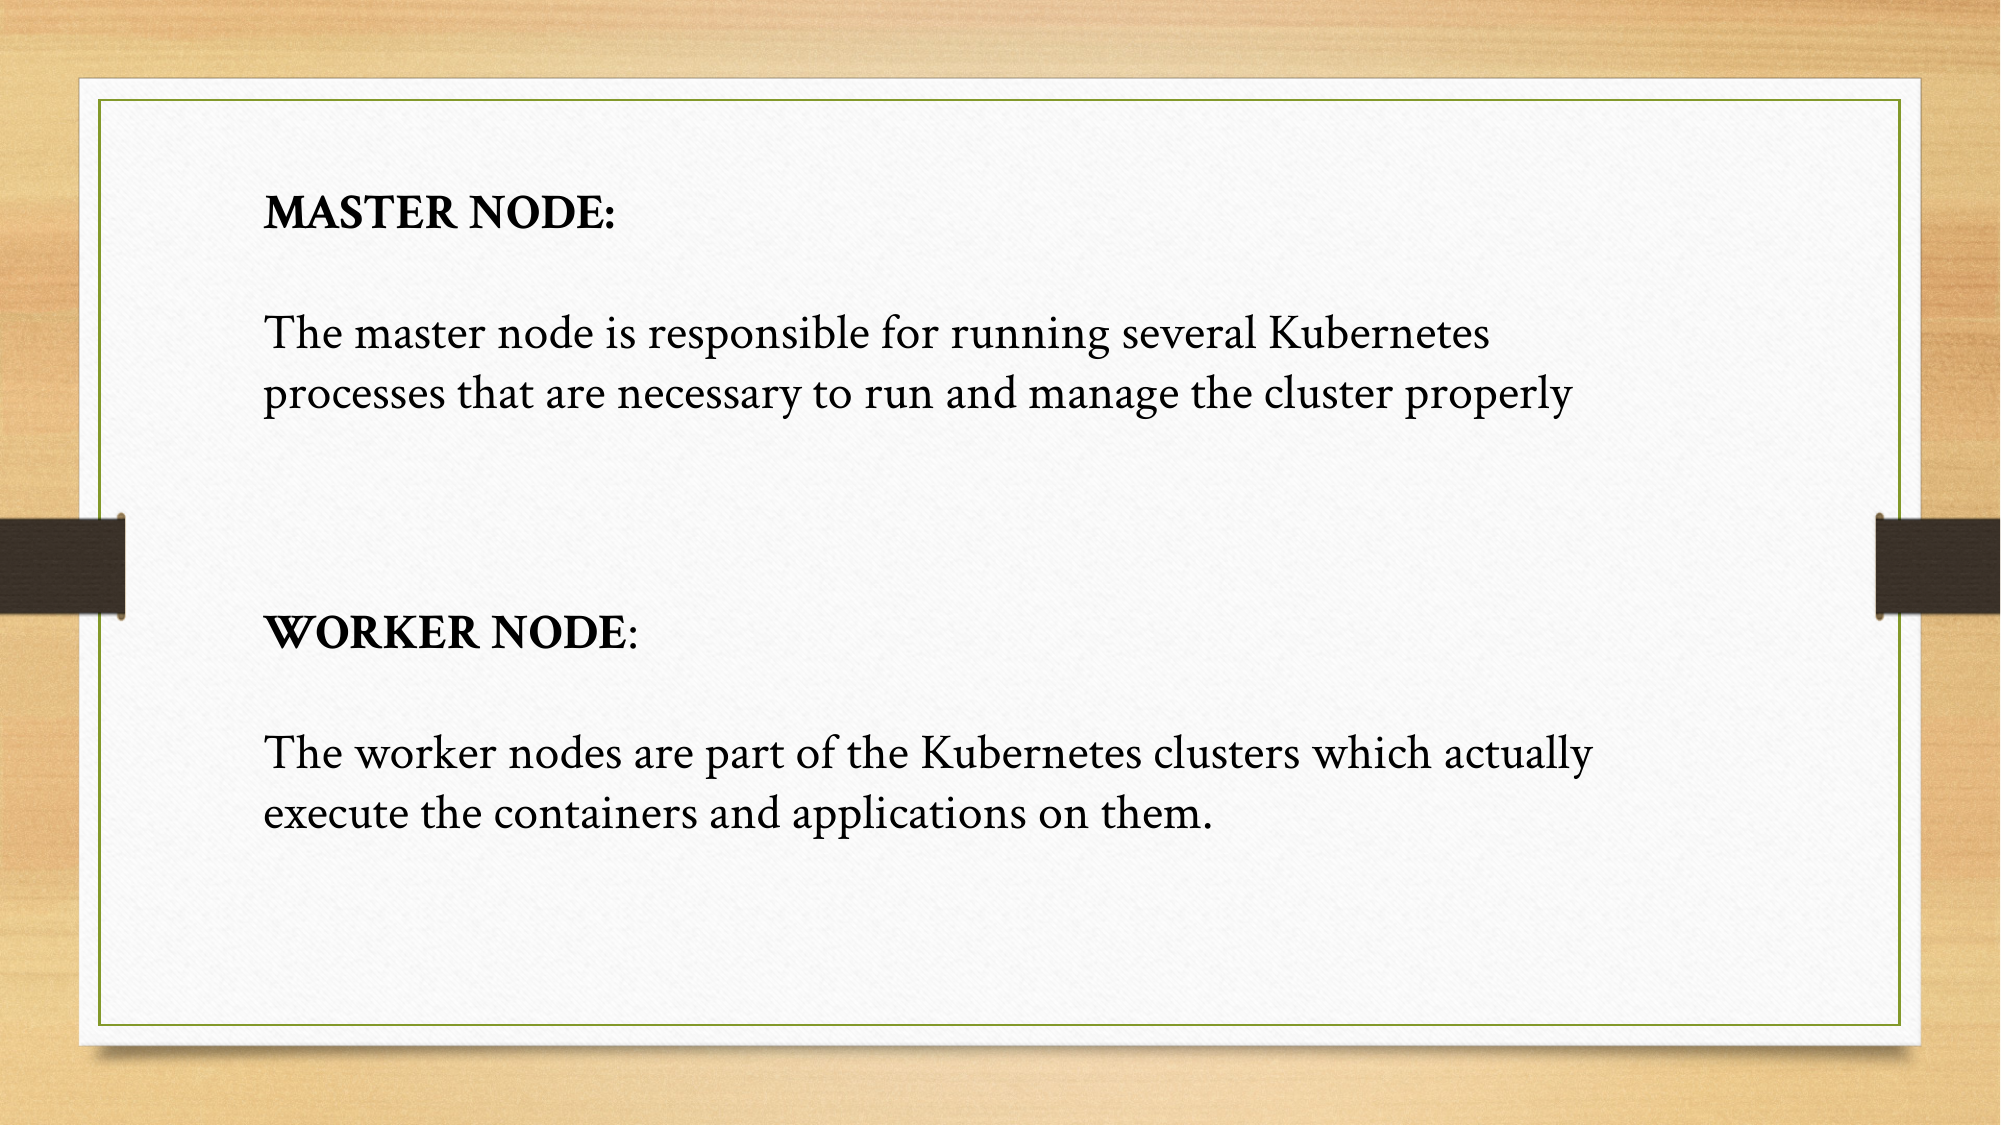

MASTER NODE:

The master node is responsible for running several Kubernetes processes that are necessary to run and manage the cluster properly

WORKER NODE:

The worker nodes are part of the Kubernetes clusters which actually execute the containers and applications on them.